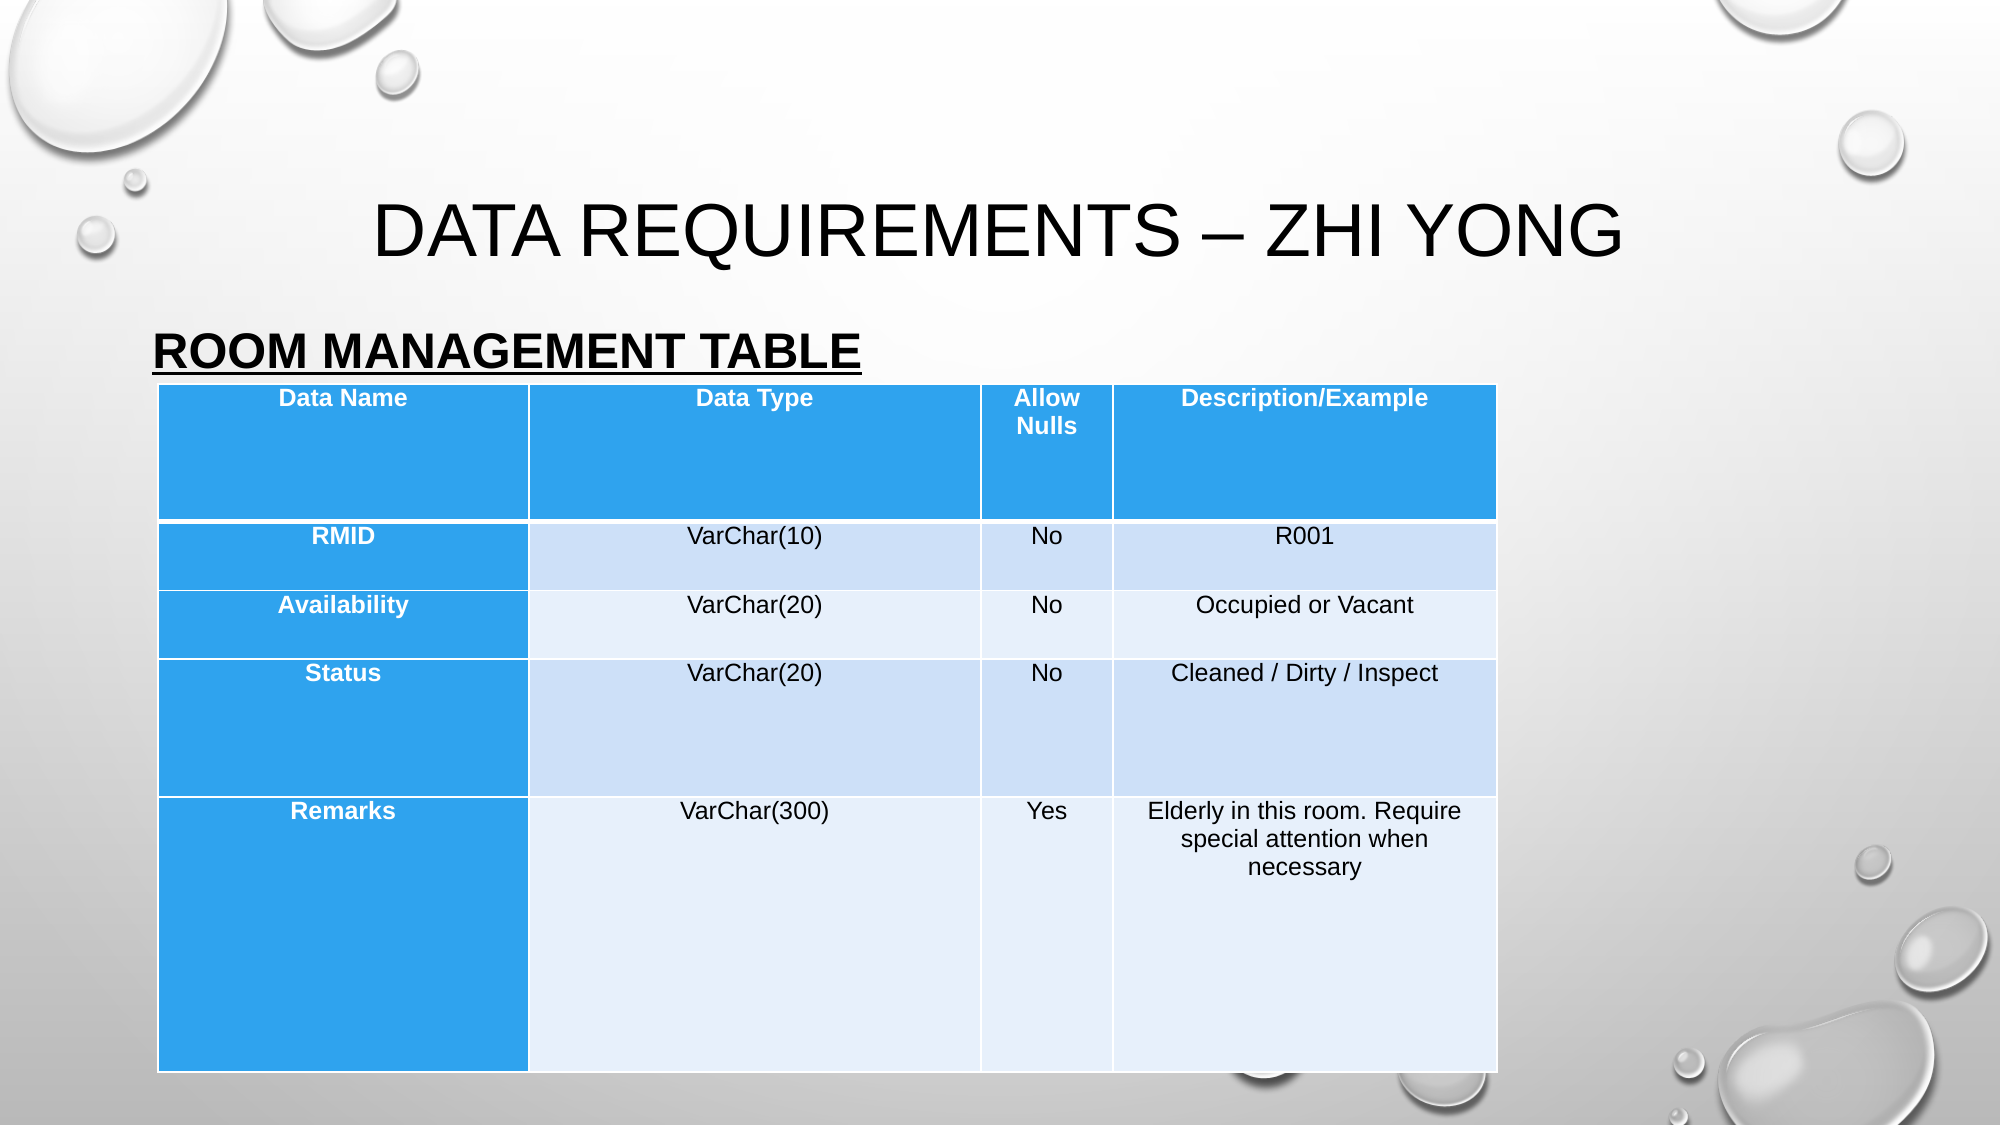

# Data Requirements – ZHI yong
Room Management Table

| Data Name | Data Type | Allow Nulls | Description/Example |
| --- | --- | --- | --- |
| RMID | VarChar(10) | No | R001 |
| Availability | VarChar(20) | No | Occupied or Vacant |
| Status | VarChar(20) | No | Cleaned / Dirty / Inspect |
| Remarks | VarChar(300) | Yes | Elderly in this room. Require special attention when necessary |